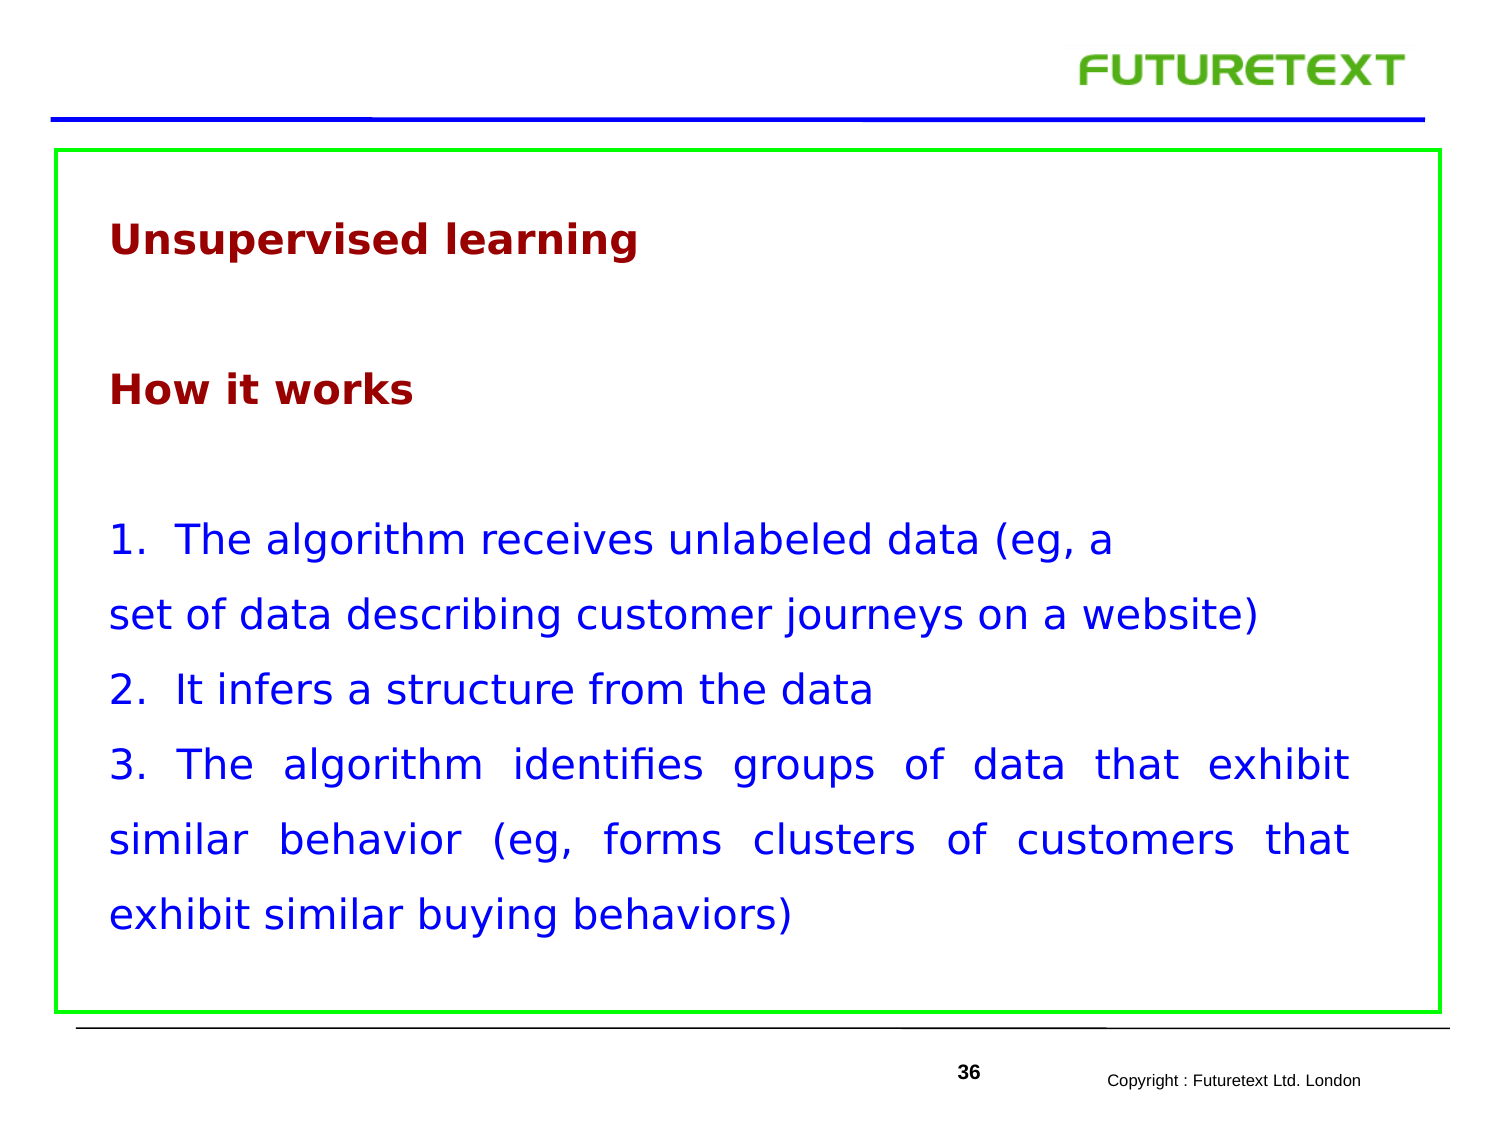

Unsupervised learning

How it works

1.  The algorithm receives unlabeled data (eg, a
set of data describing customer journeys on a website)
2.  It infers a structure from the data
3. The algorithm identifies groups of data that exhibit similar behavior (eg, forms clusters of customers that exhibit similar buying behaviors)
36